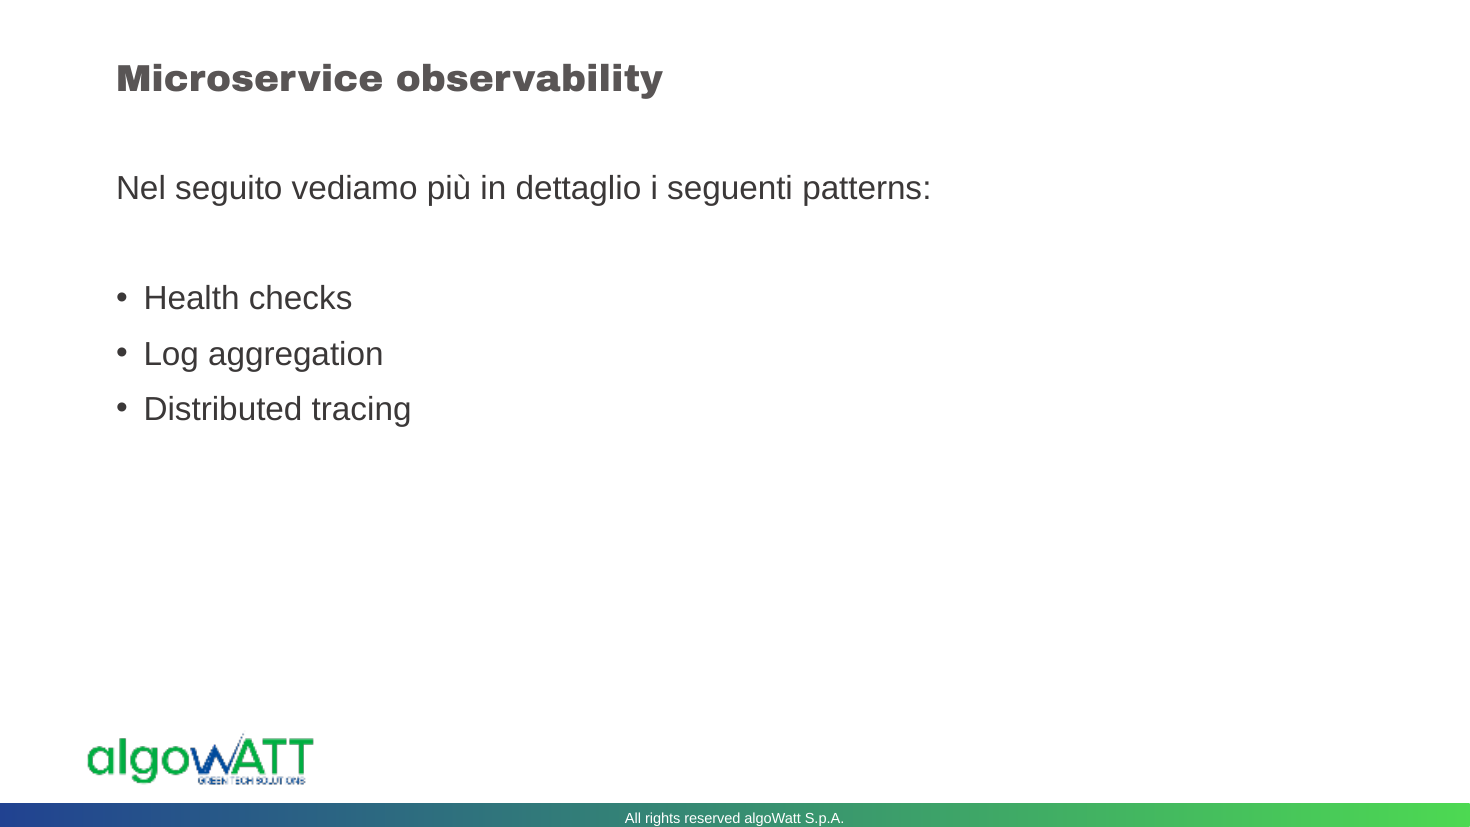

# Microservice observability
Nel seguito vediamo più in dettaglio i seguenti patterns:

Health checks
Log aggregation
Distributed tracing
All rights reserved algoWatt S.p.A.